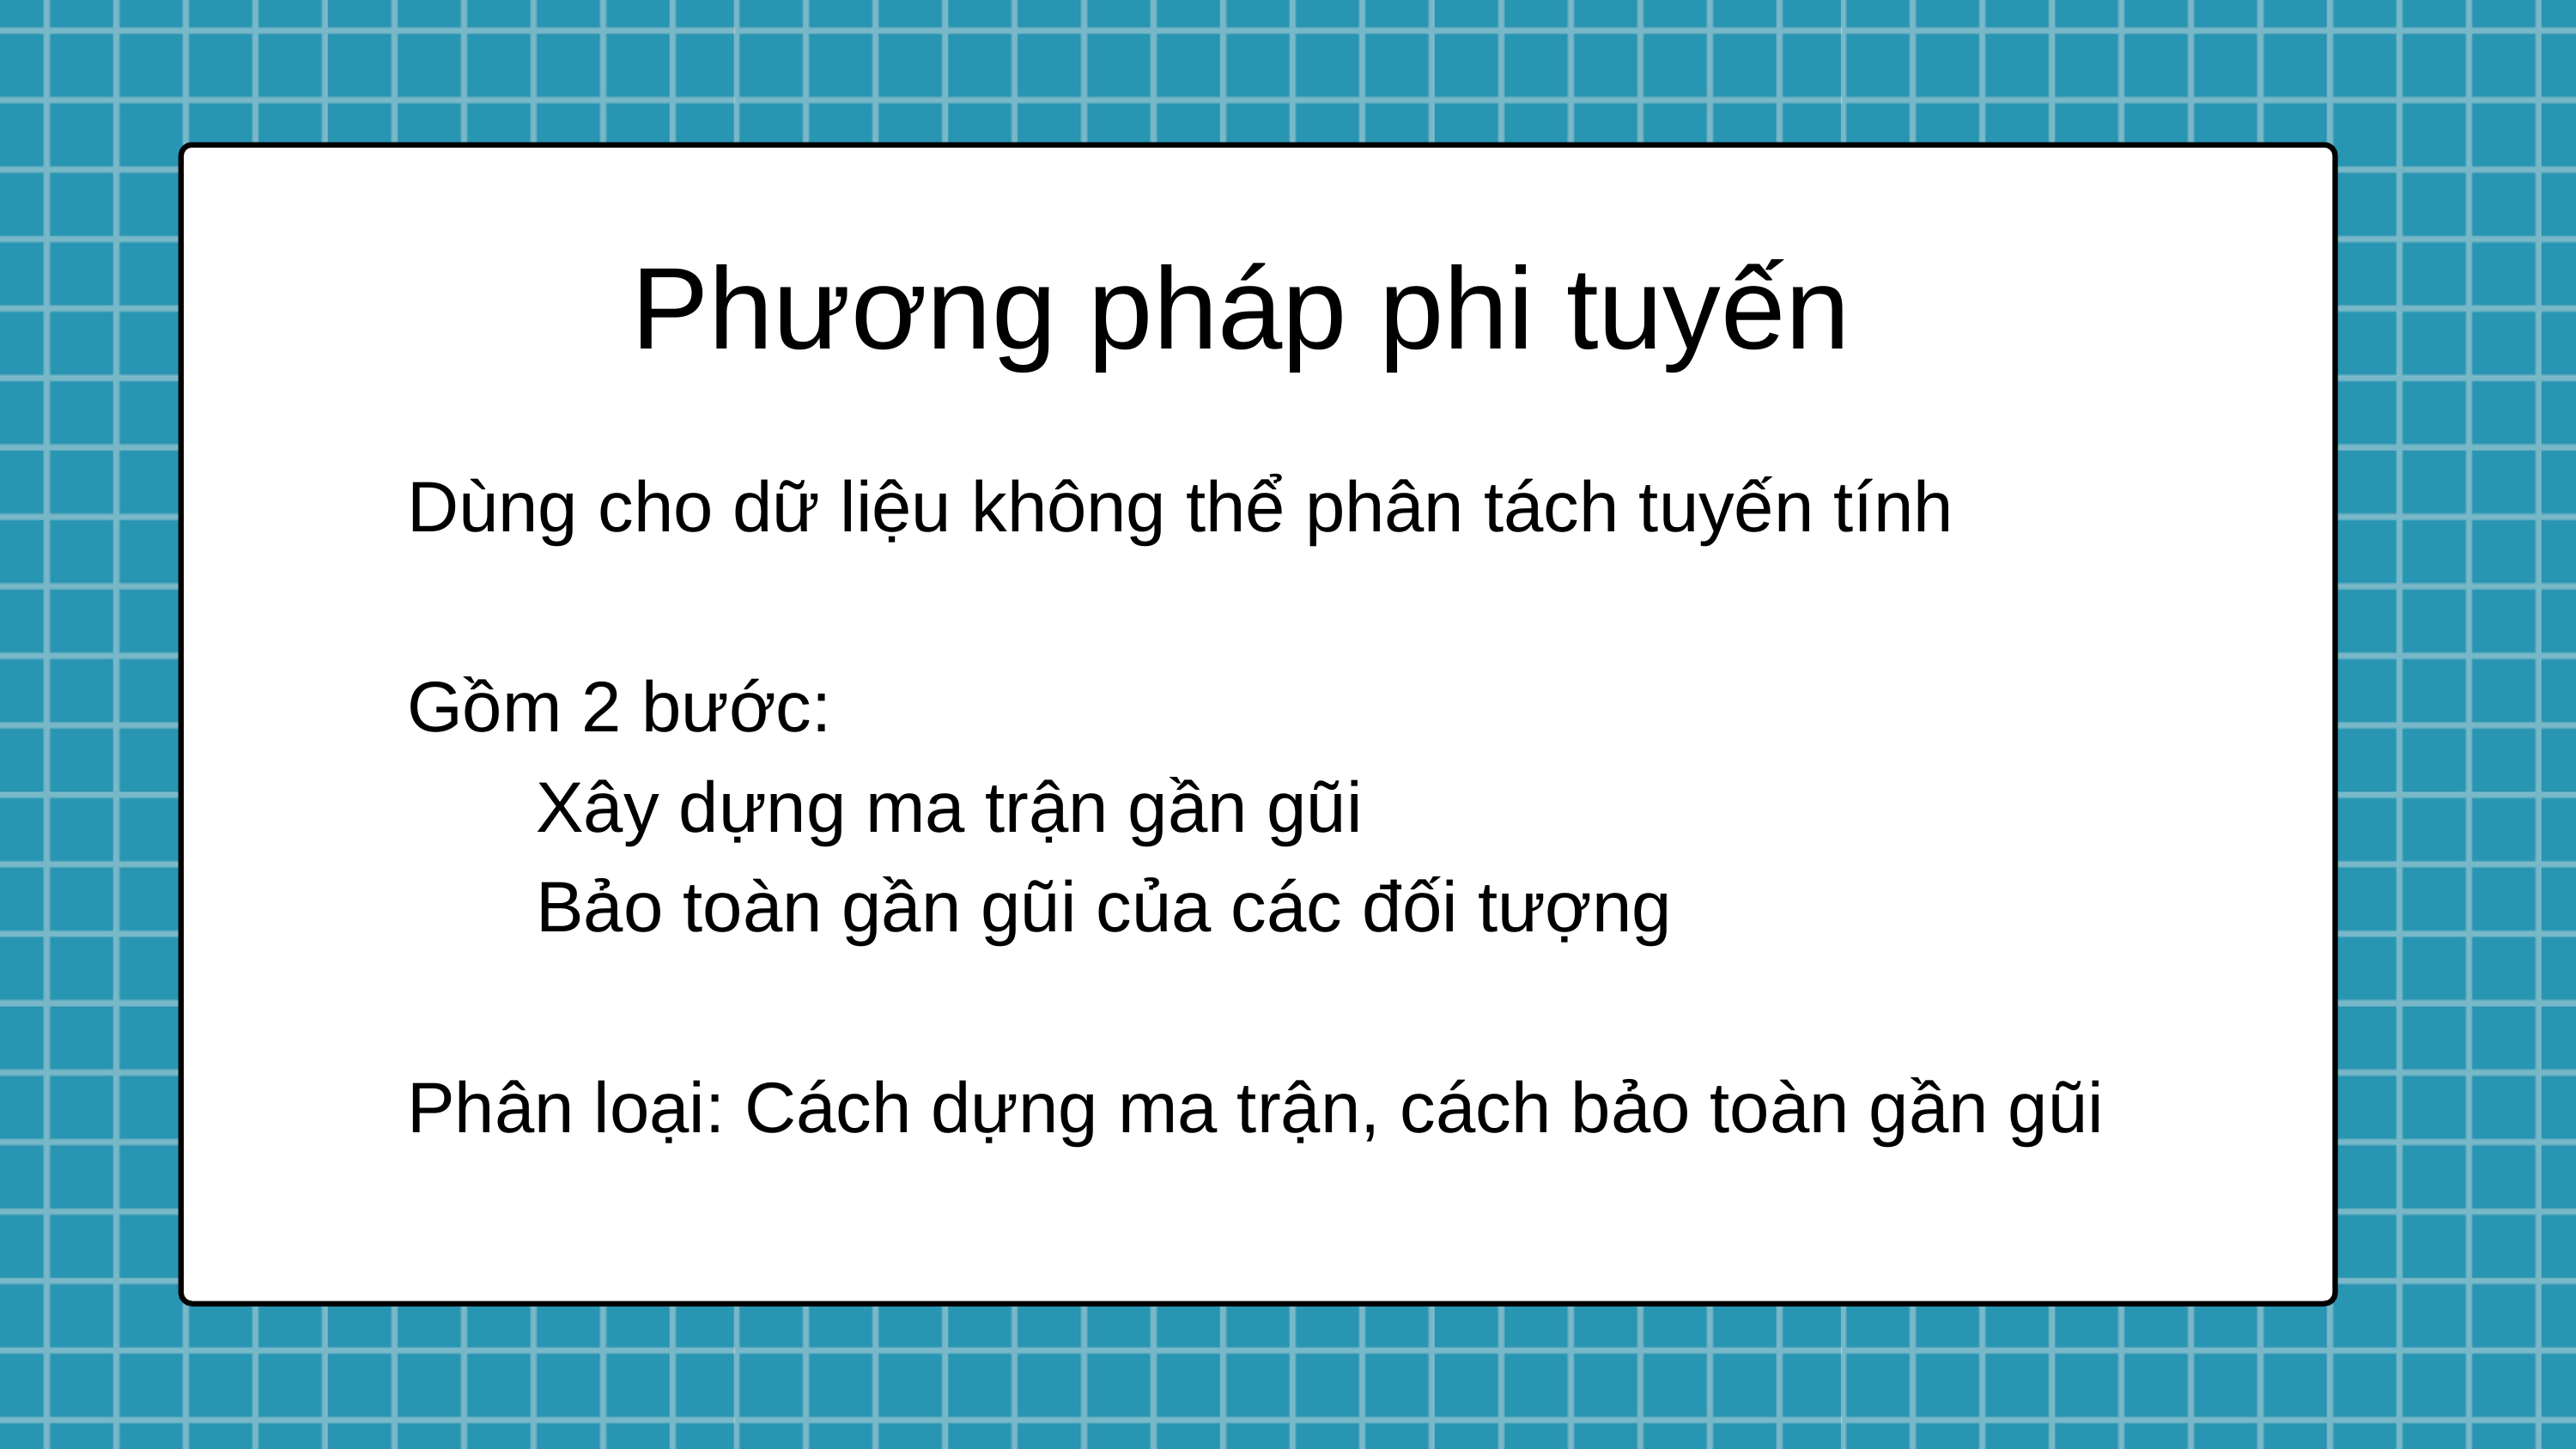

Phương pháp phi tuyến
Dùng cho dữ liệu không thể phân tách tuyến tính

Gồm 2 bước:
	Xây dựng ma trận gần gũi
	Bảo toàn gần gũi của các đối tượng

Phân loại: Cách dựng ma trận, cách bảo toàn gần gũi